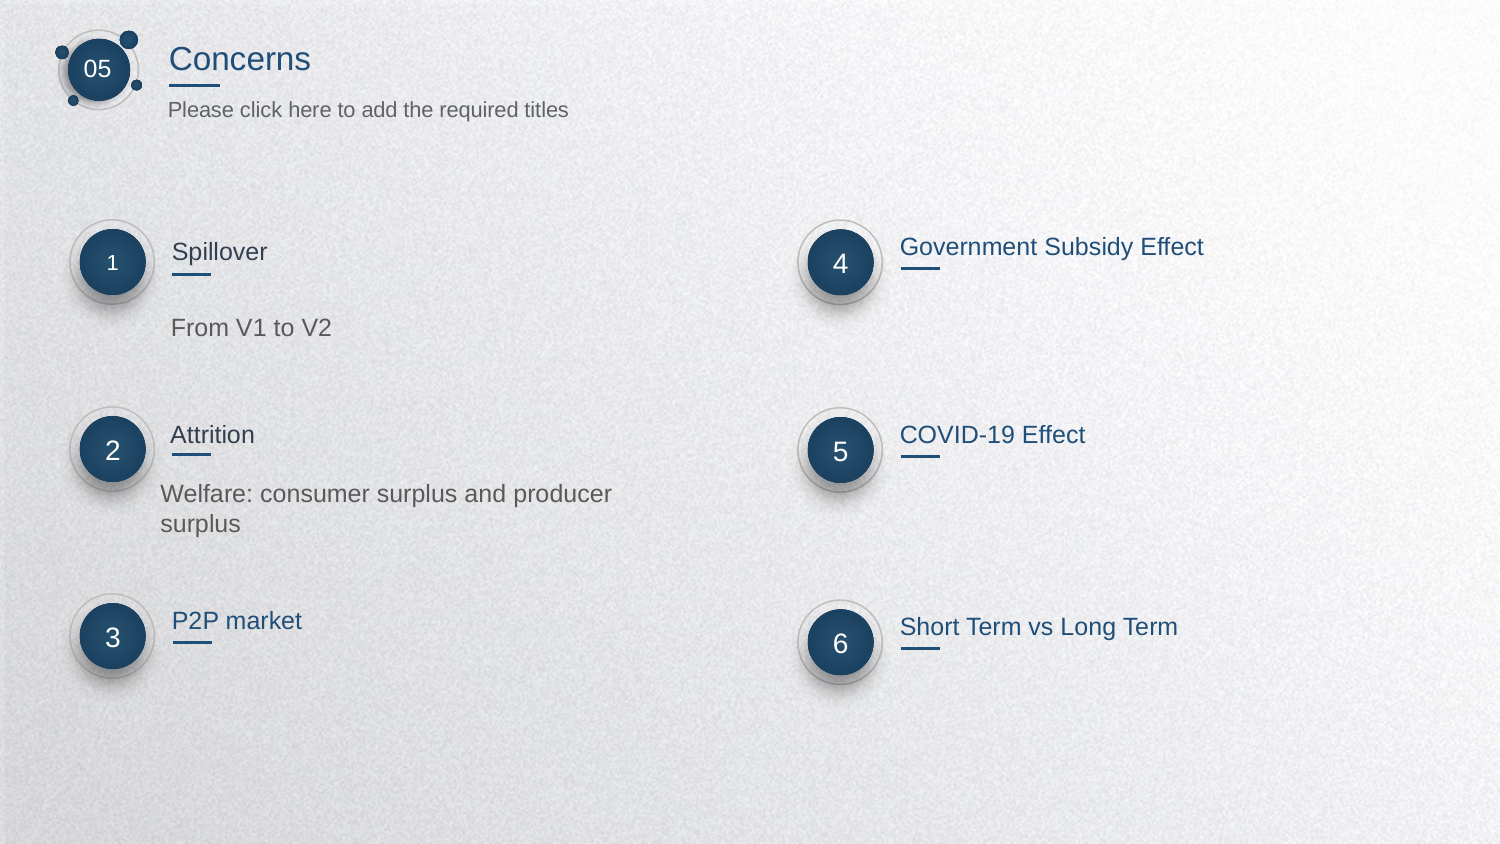

Concerns
05
Please click here to add the required titles
Spillover

1

4
Government Subsidy Effect
From V1 to V2
Attrition

2

5
COVID-19 Effect
Welfare: consumer surplus and producer surplus

3
P2P market

6
Short Term vs Long Term